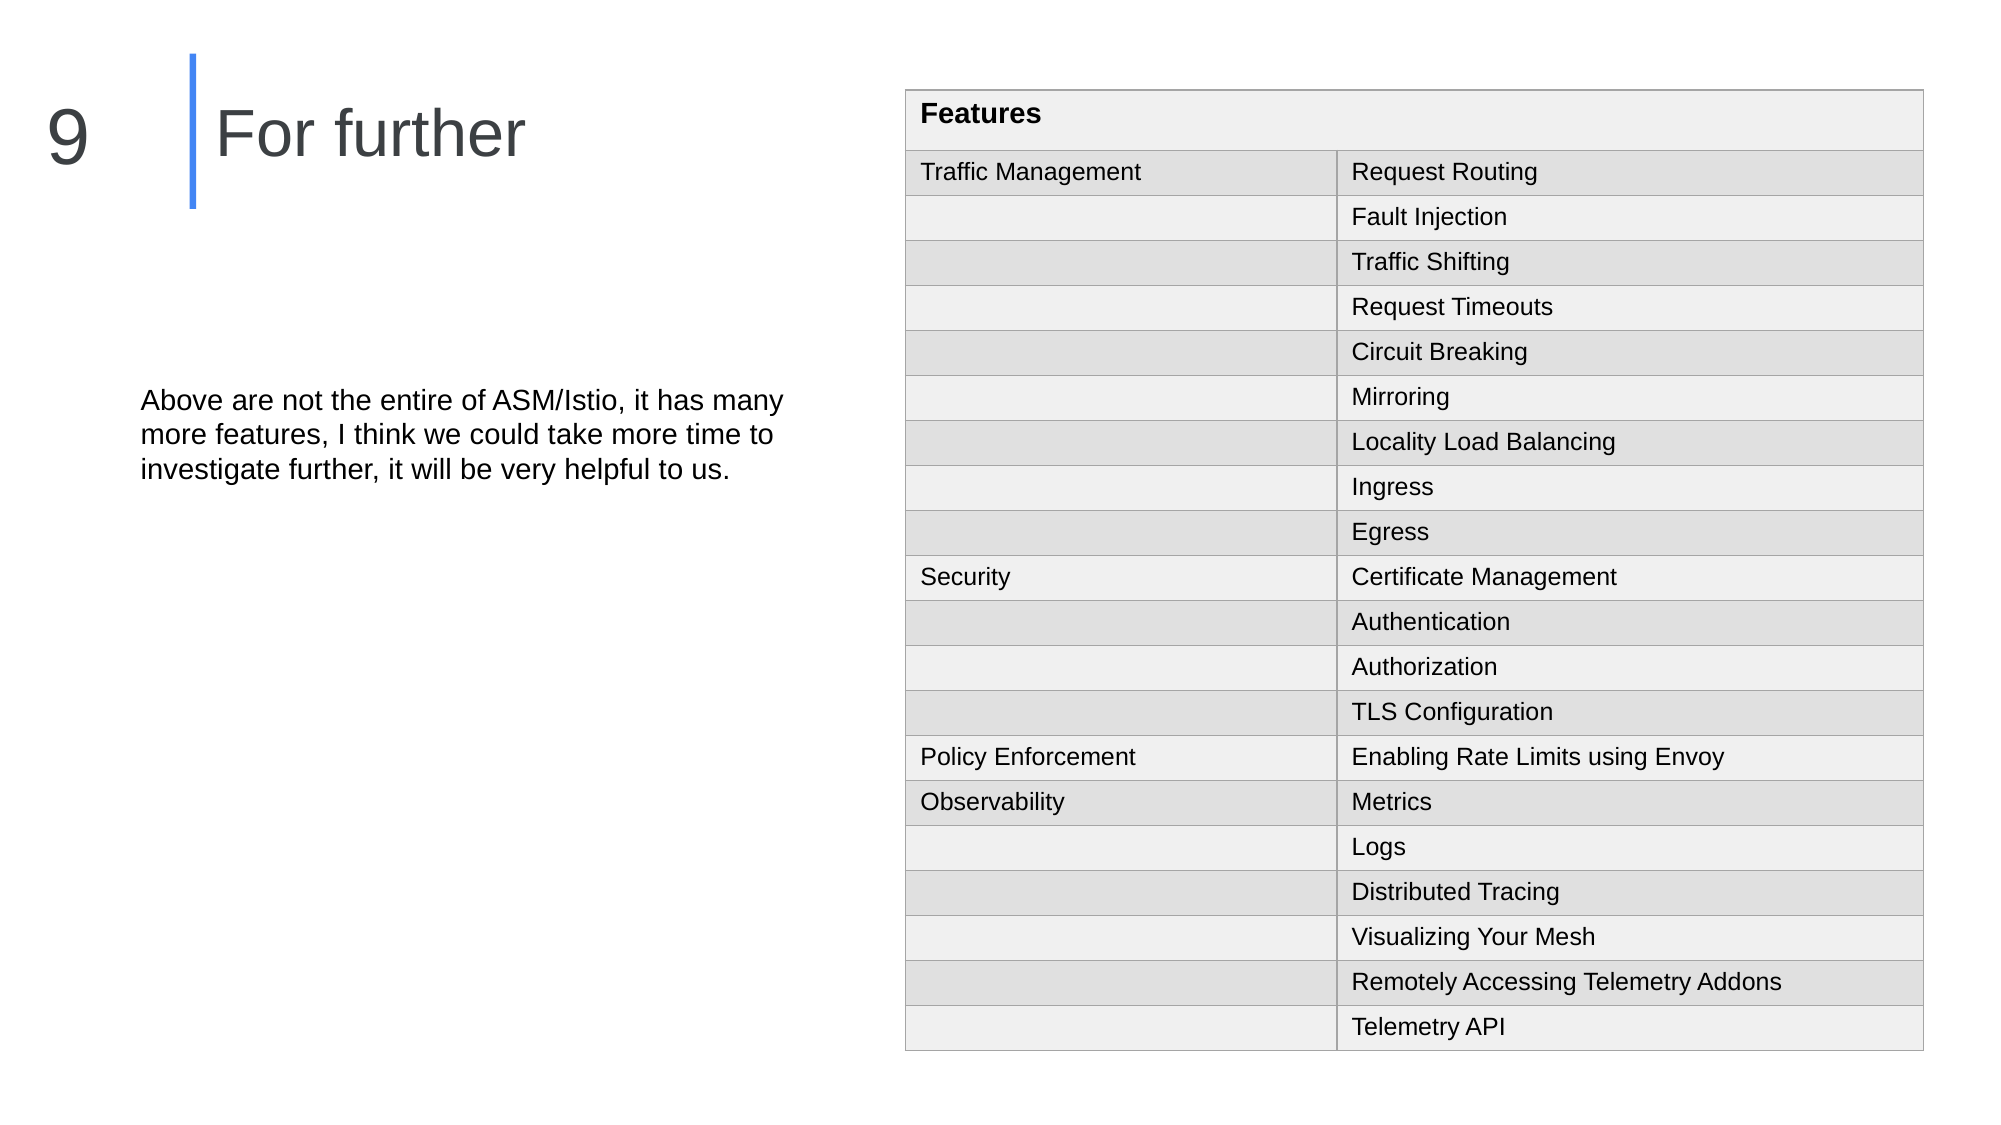

9
| Features |  |
| --- | --- |
| Traffic Management | Request Routing |
|  | Fault Injection |
|  | Traffic Shifting |
|  | Request Timeouts |
|  | Circuit Breaking |
|  | Mirroring |
|  | Locality Load Balancing |
|  | Ingress |
|  | Egress |
| Security | Certificate Management |
|  | Authentication |
|  | Authorization |
|  | TLS Configuration |
| Policy Enforcement | Enabling Rate Limits using Envoy |
| Observability | Metrics |
|  | Logs |
|  | Distributed Tracing |
|  | Visualizing Your Mesh |
|  | Remotely Accessing Telemetry Addons |
|  | Telemetry API |
For further
Above are not the entire of ASM/Istio, it has many more features, I think we could take more time to investigate further, it will be very helpful to us.